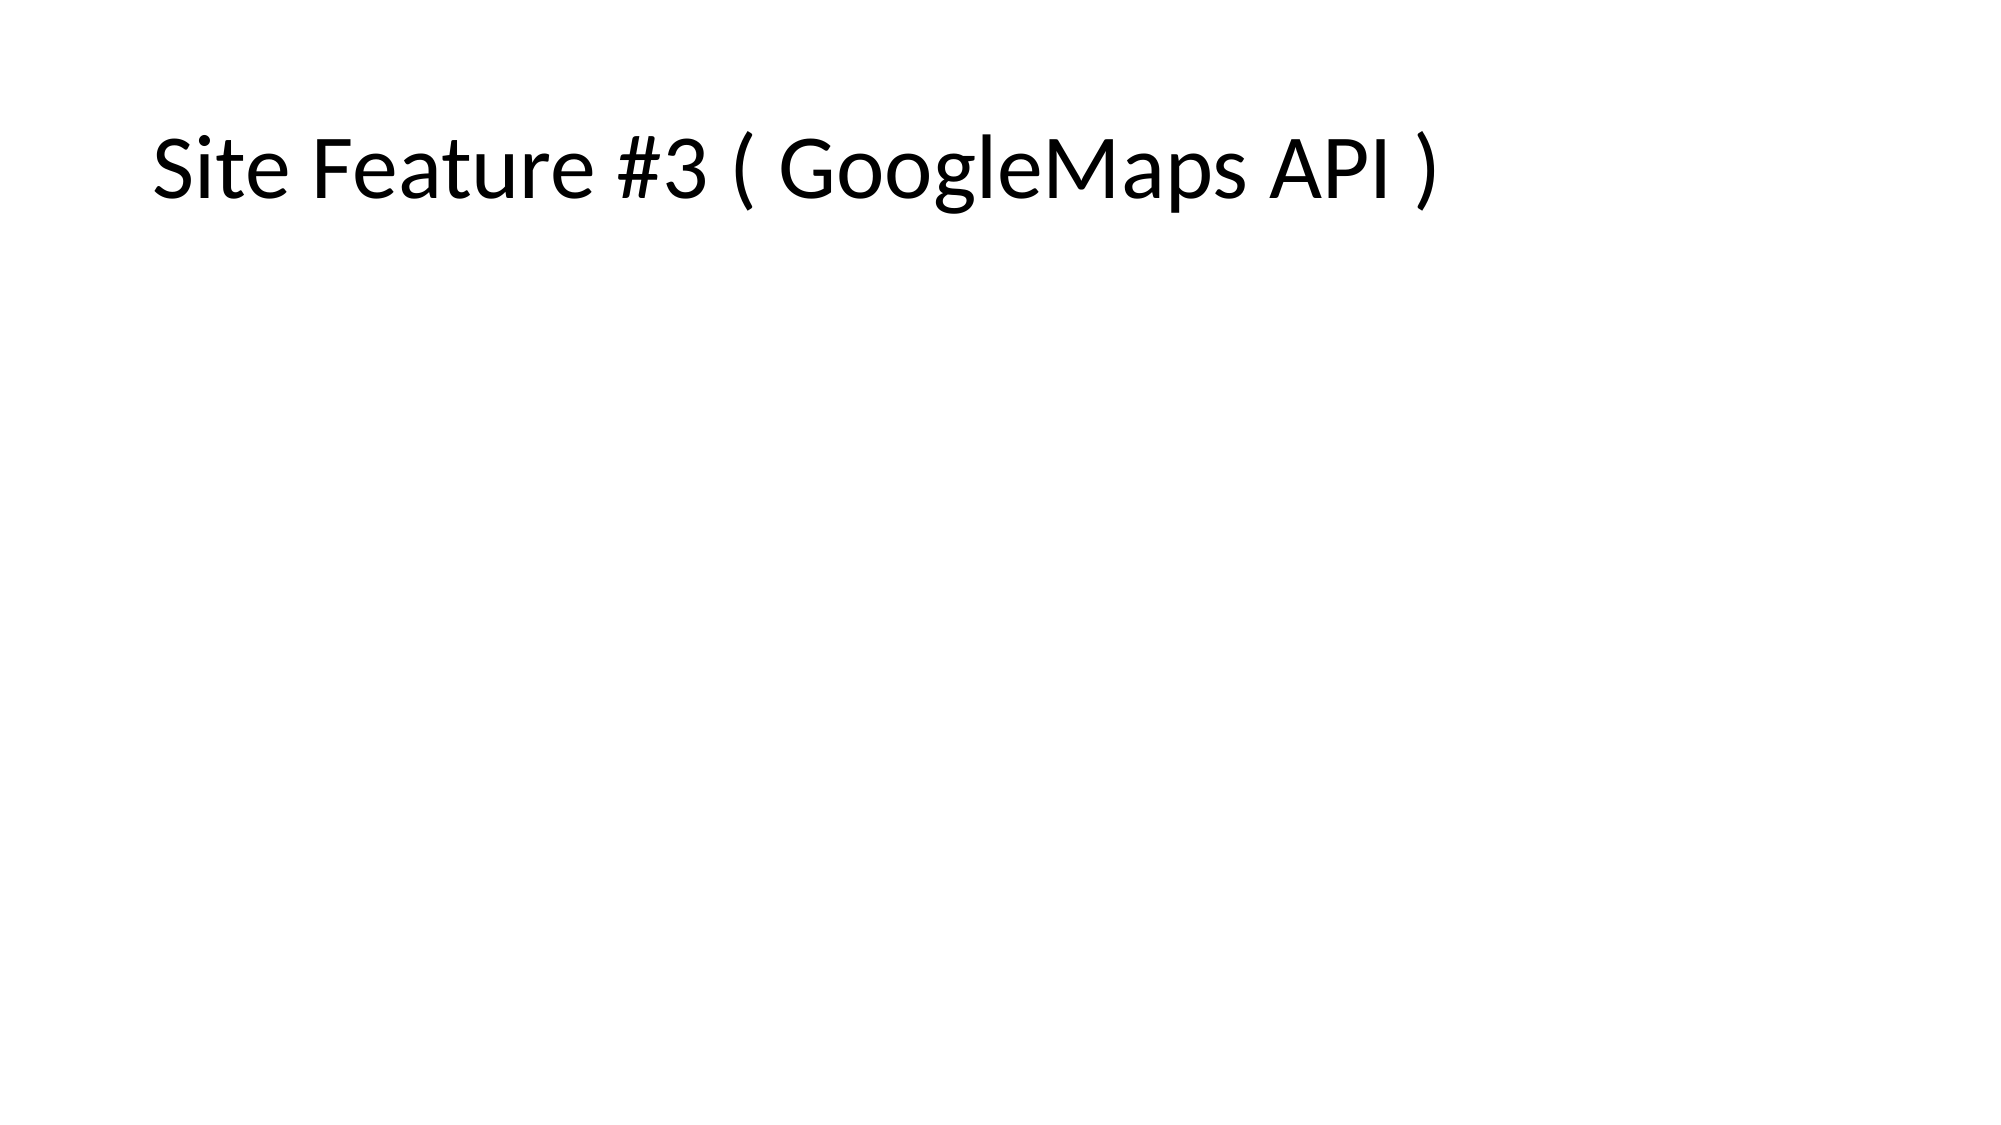

# Site Feature #3 ( GoogleMaps API )